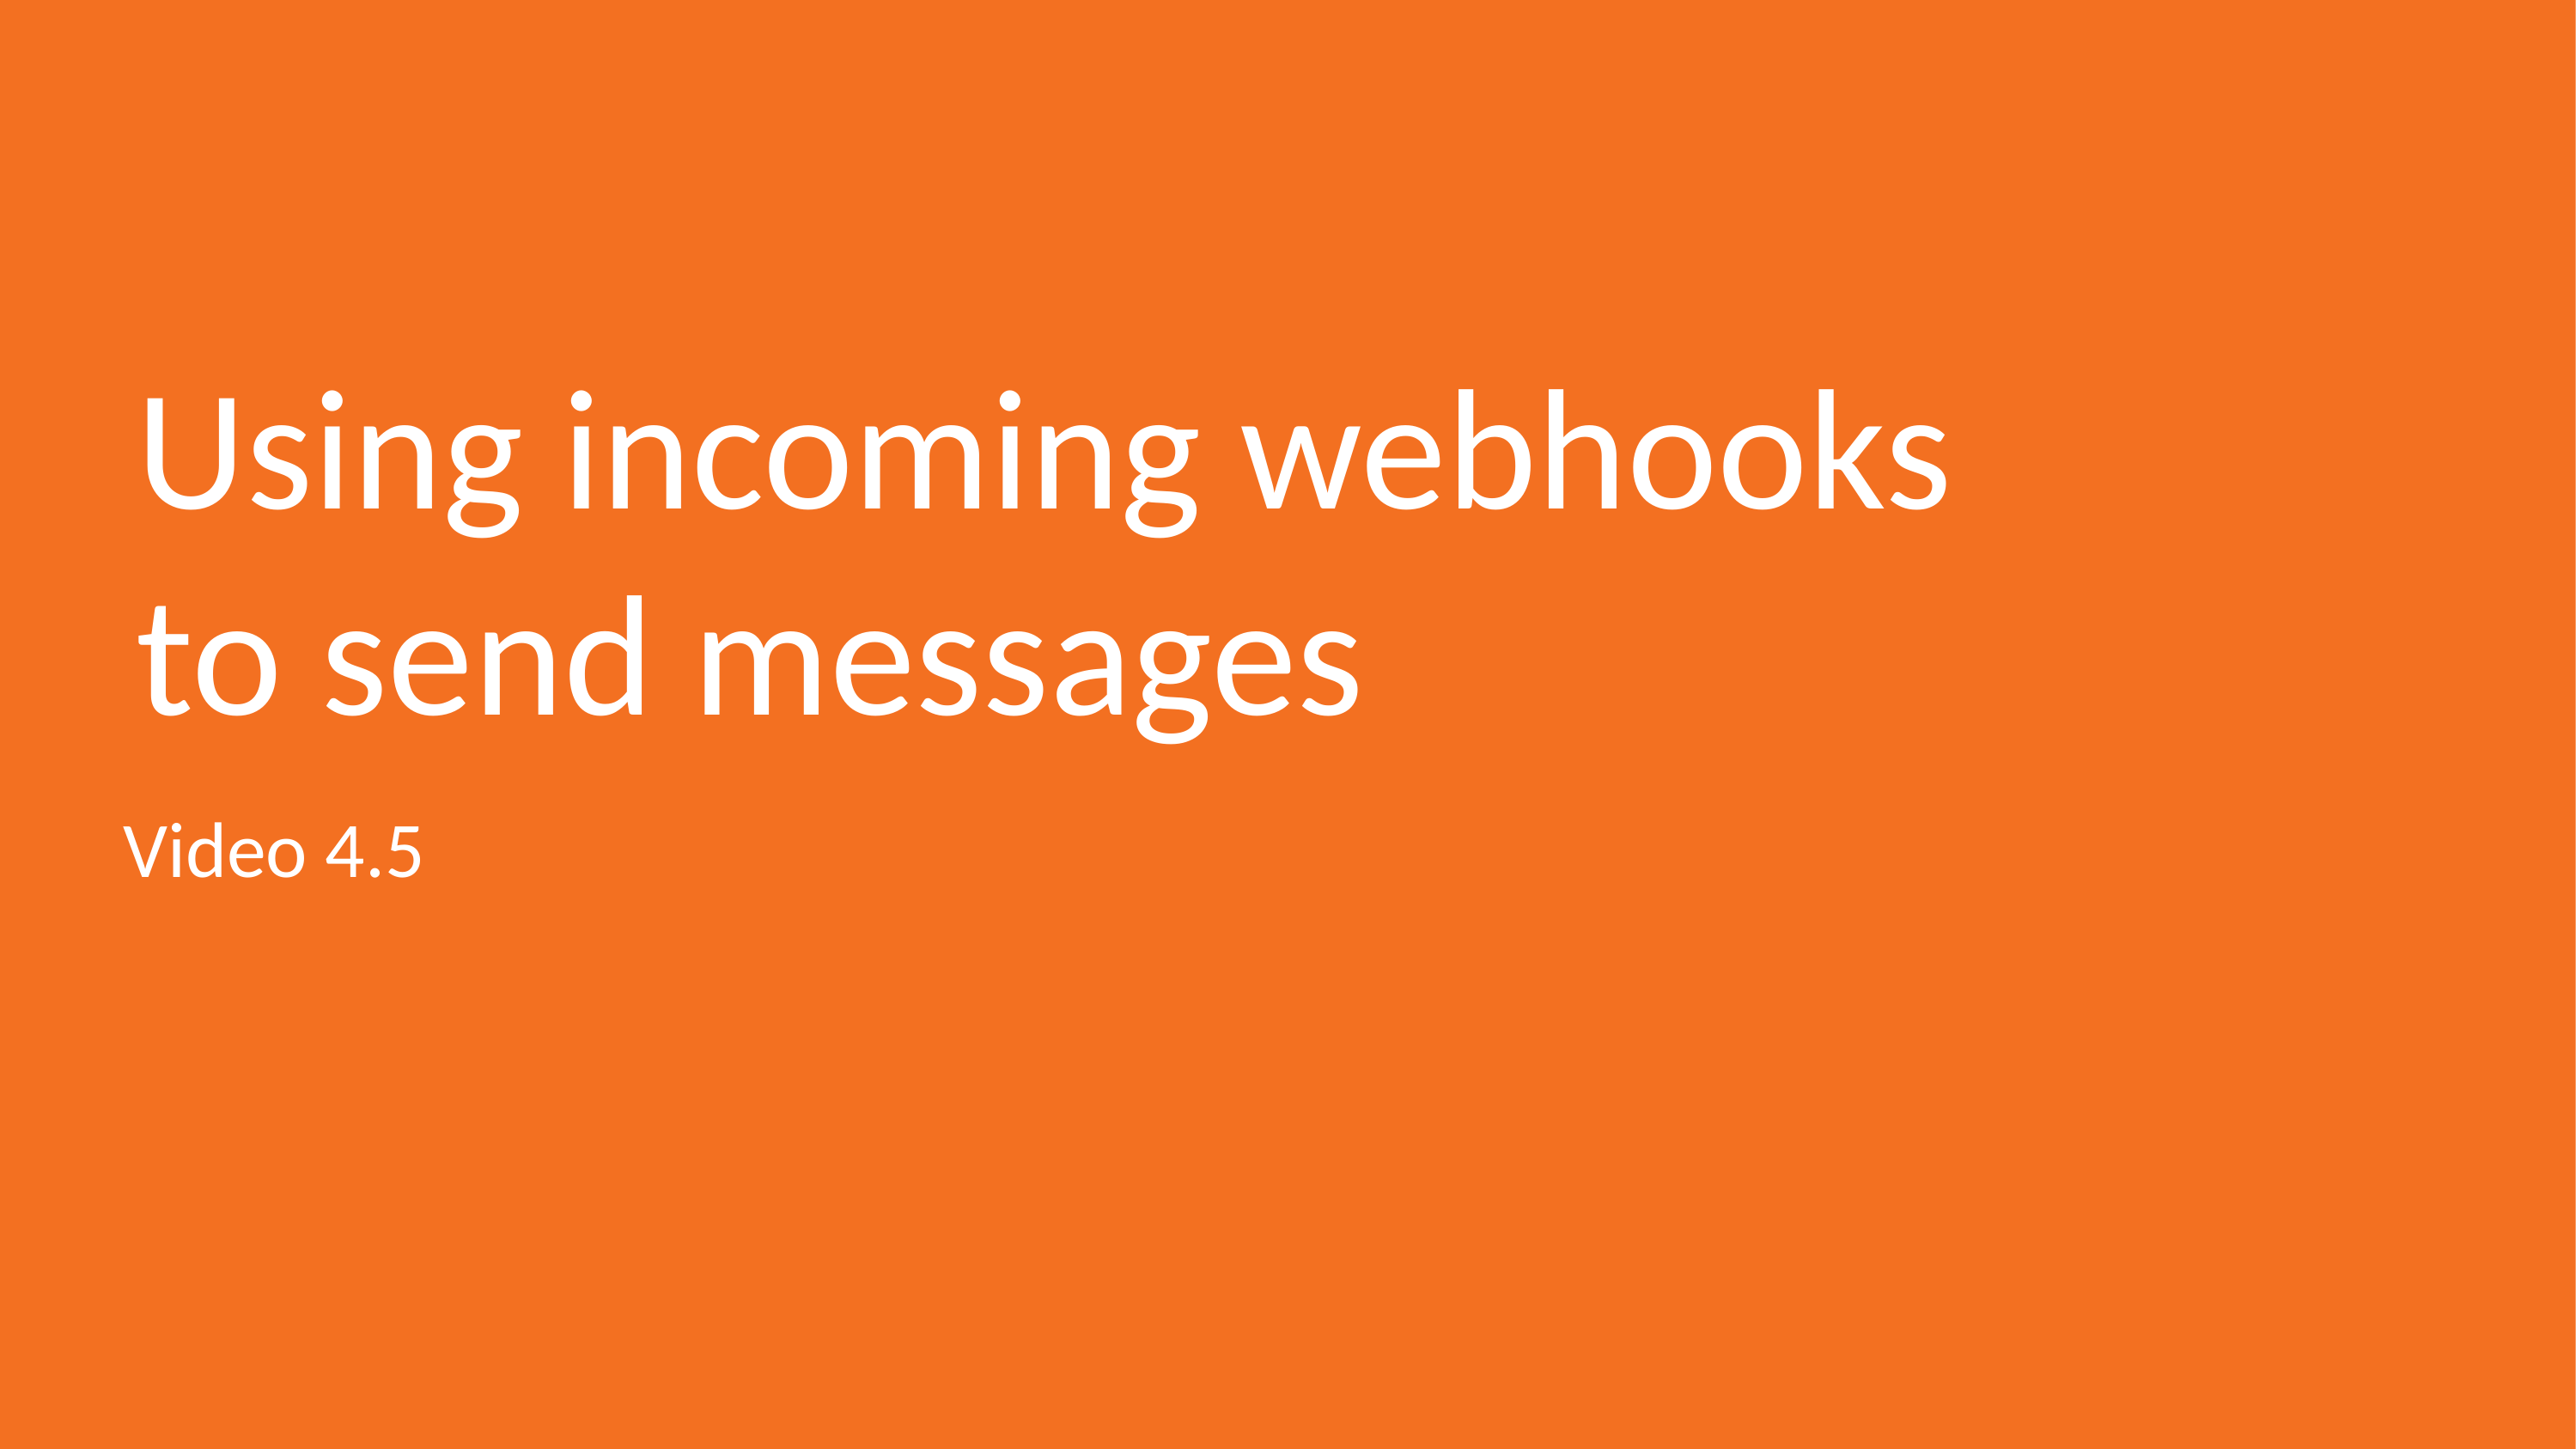

# Using incoming webhooks
to send messages
Video 4.5